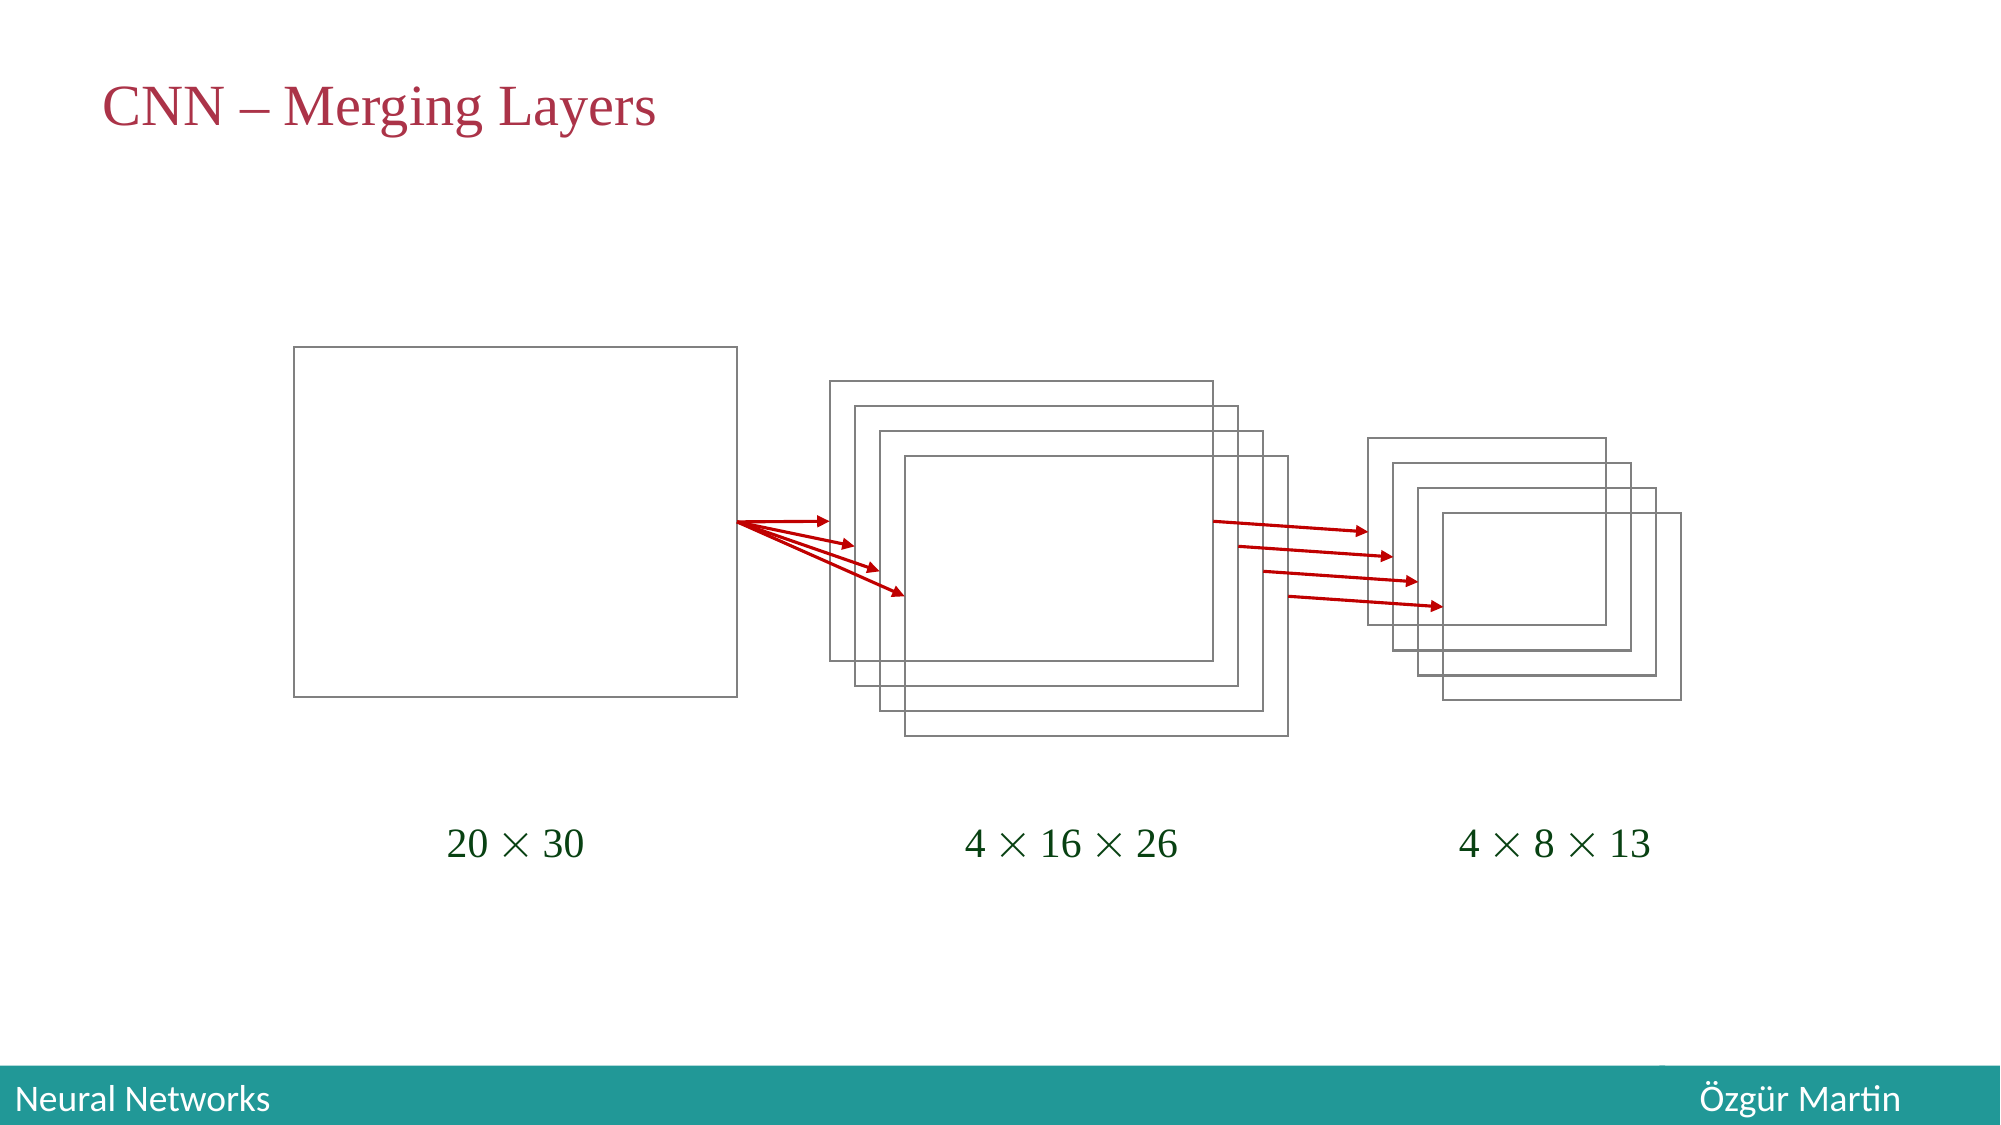

CNN – Merging Layers

20 × 30
4 × 16 × 26
4 × 8 × 13
Neural Networks
   Özgür Martin